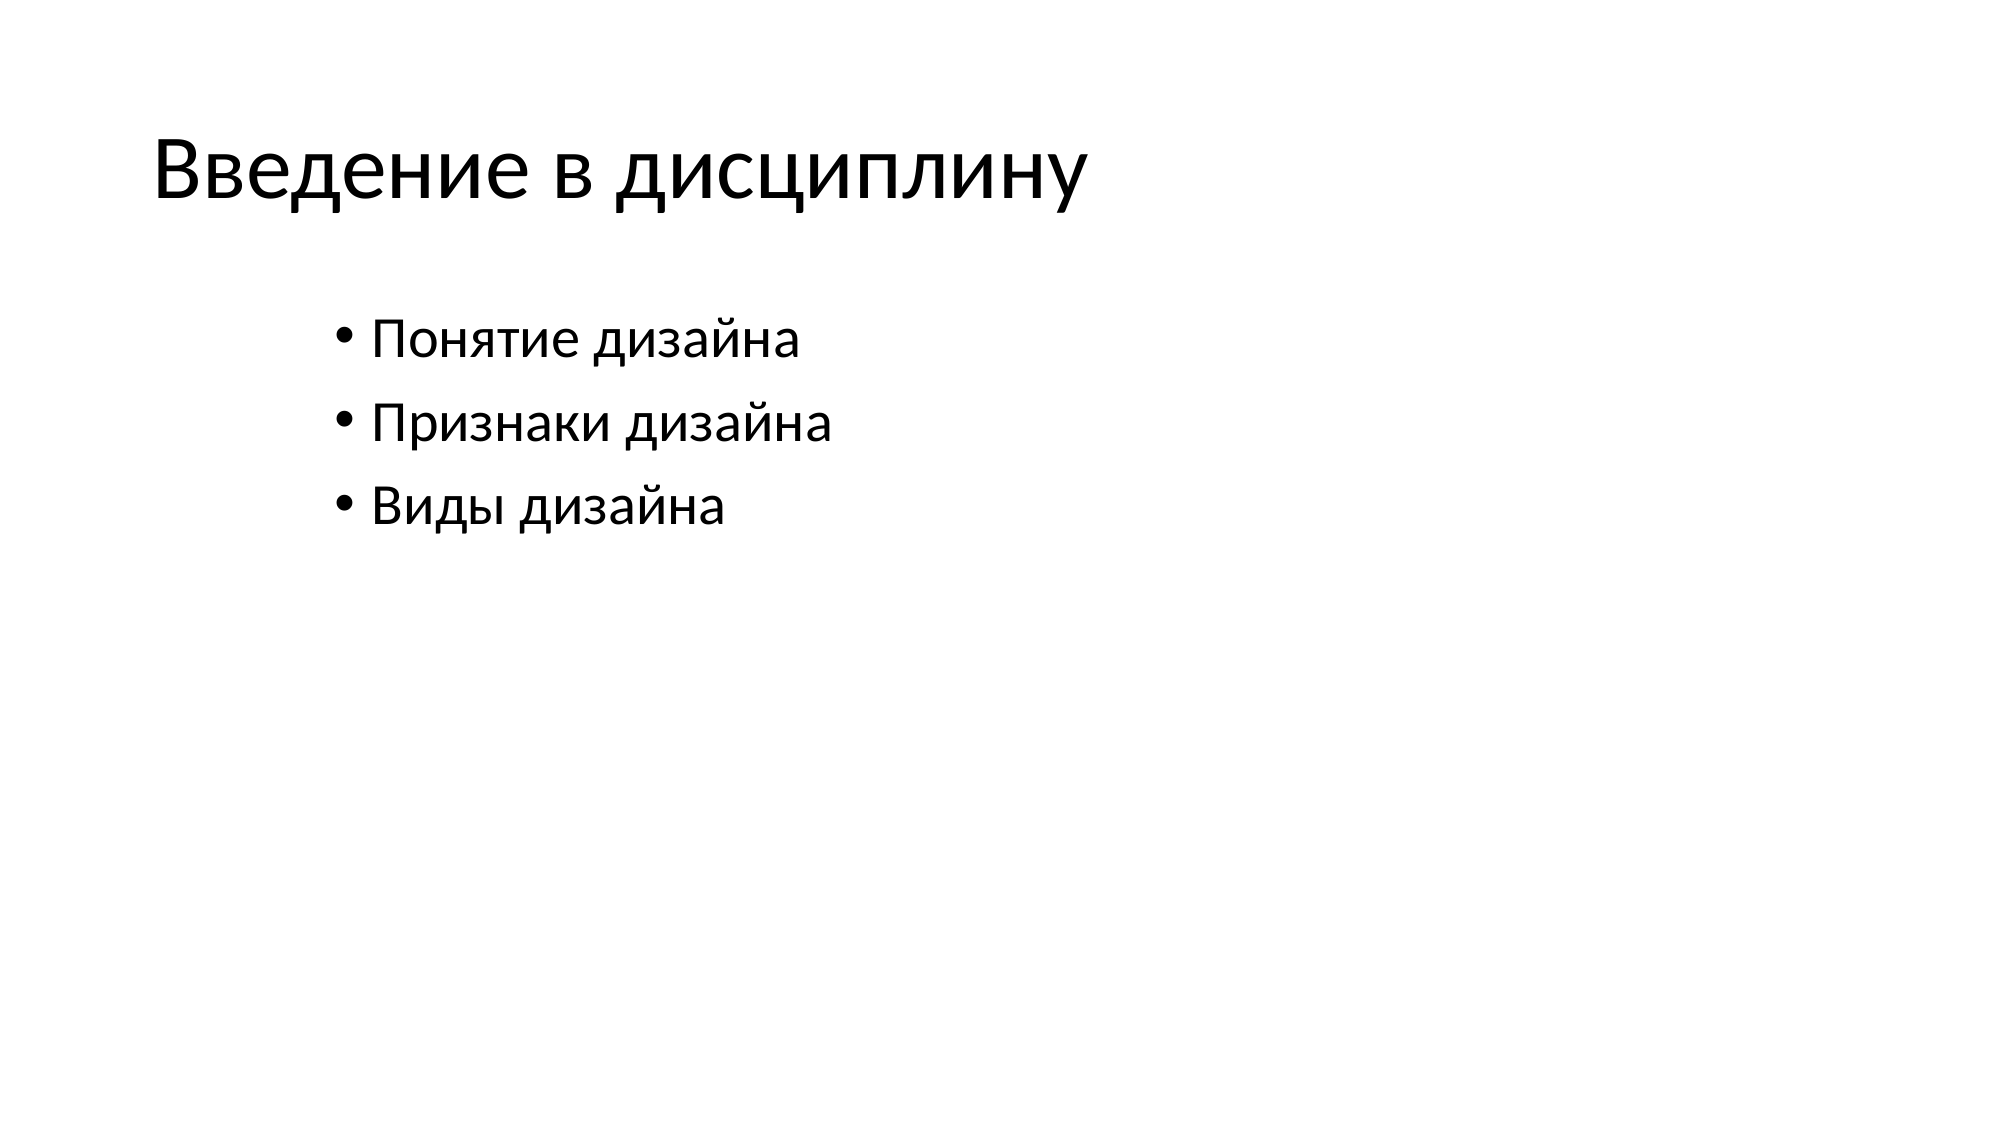

# Введение в дисциплину
Понятие дизайна
Признаки дизайна
Виды дизайна